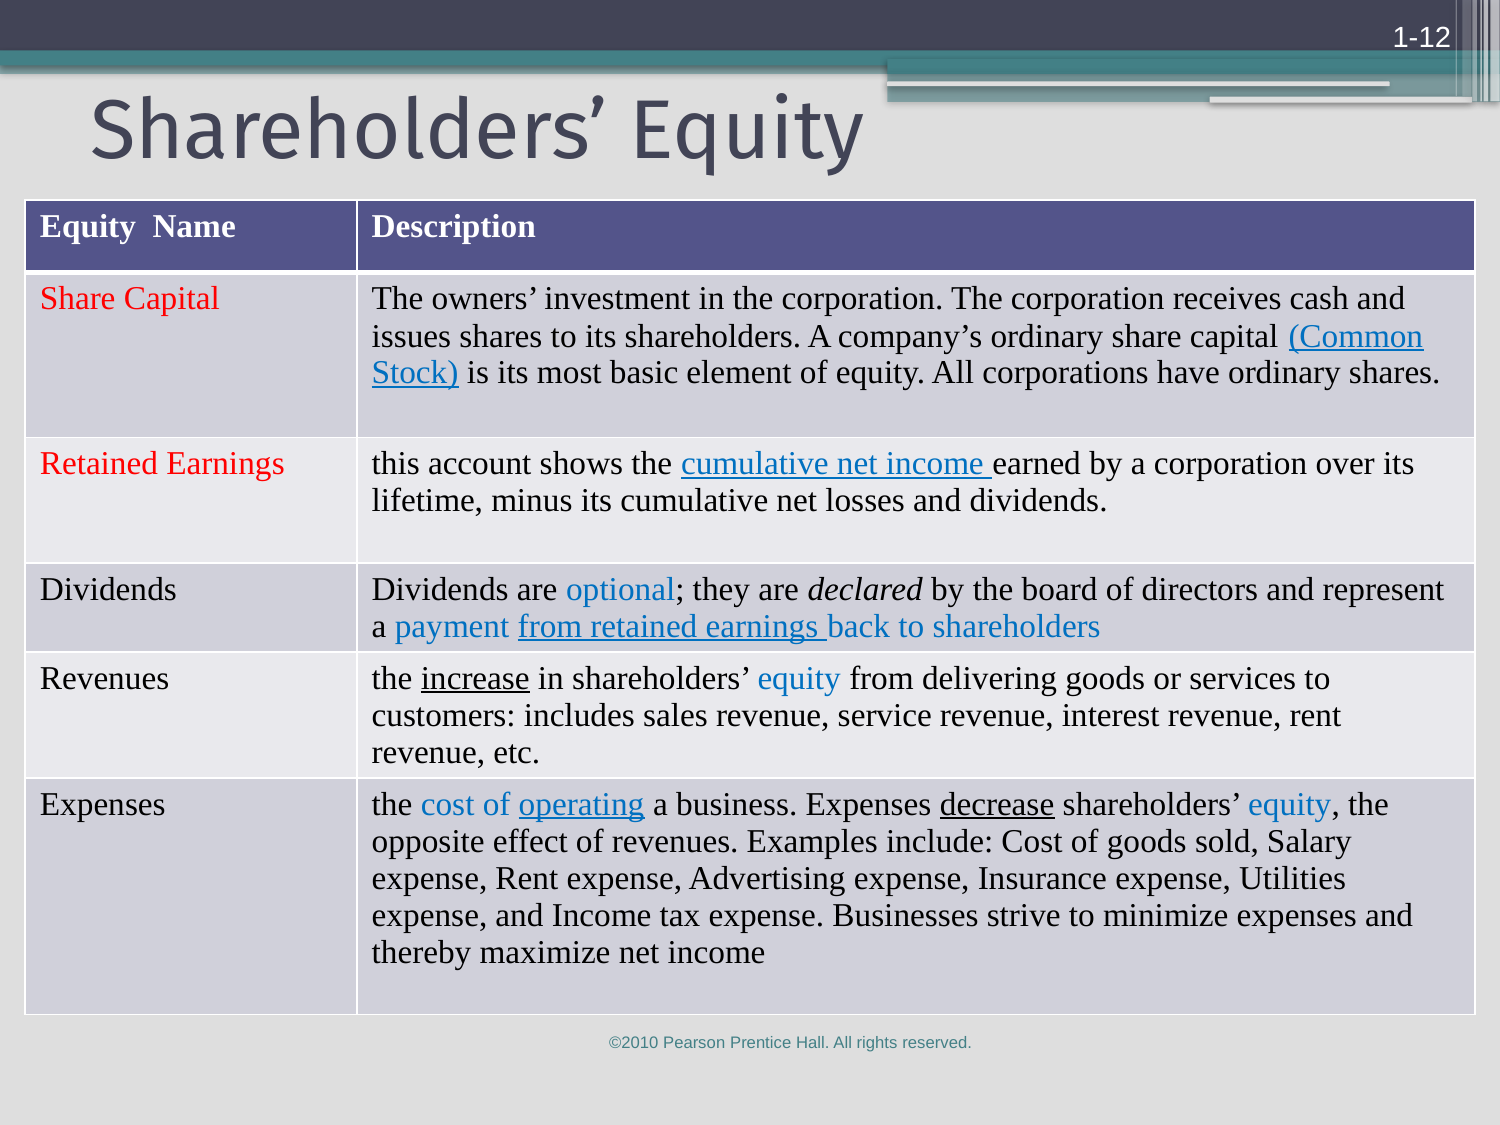

1-12
# Shareholders’ Equity
| Equity Name | Description |
| --- | --- |
| Share Capital | The owners’ investment in the corporation. The corporation receives cash and issues shares to its shareholders. A company’s ordinary share capital (Common Stock) is its most basic element of equity. All corporations have ordinary shares. |
| Retained Earnings | this account shows the cumulative net income earned by a corporation over its lifetime, minus its cumulative net losses and dividends. |
| Dividends | Dividends are optional; they are declared by the board of directors and represent a payment from retained earnings back to shareholders |
| Revenues | the increase in shareholders’ equity from delivering goods or services to customers: includes sales revenue, service revenue, interest revenue, rent revenue, etc. |
| Expenses | the cost of operating a business. Expenses decrease shareholders’ equity, the opposite effect of revenues. Examples include: Cost of goods sold, Salary expense, Rent expense, Advertising expense, Insurance expense, Utilities expense, and Income tax expense. Businesses strive to minimize expenses and thereby maximize net income |
©2010 Pearson Prentice Hall. All rights reserved.